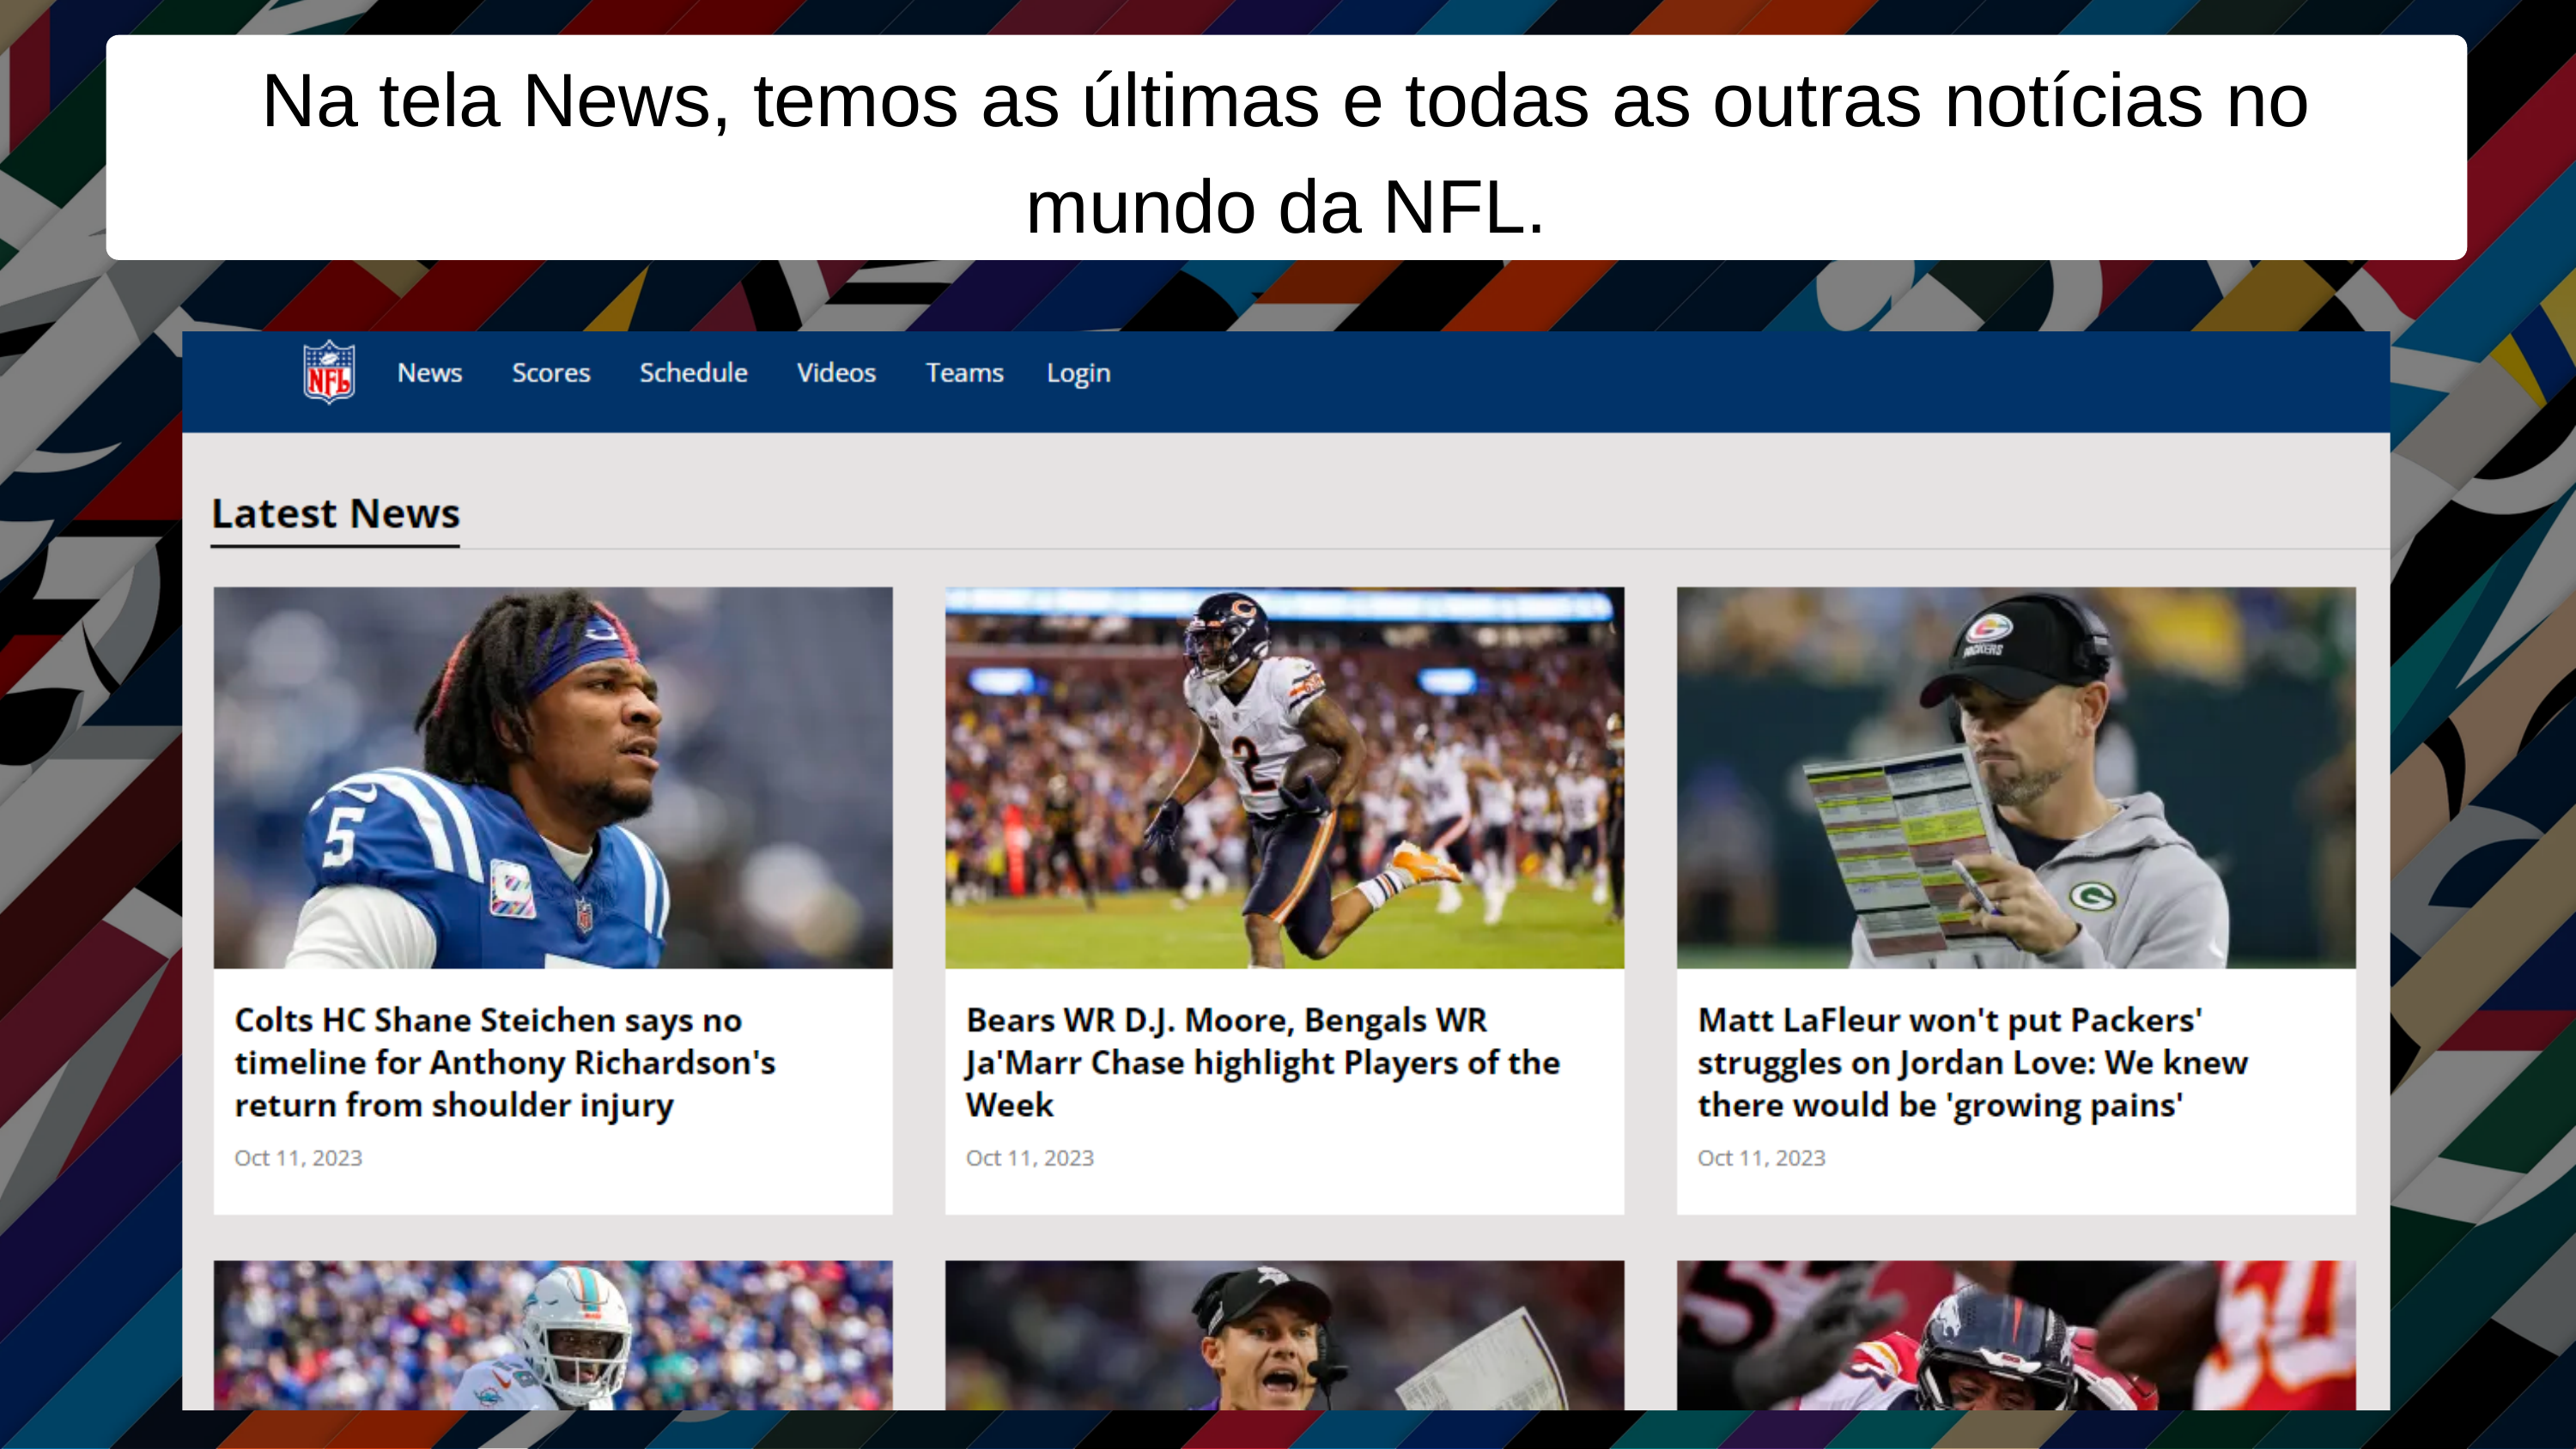

Na tela News, temos as últimas e todas as outras notícias no mundo da NFL.